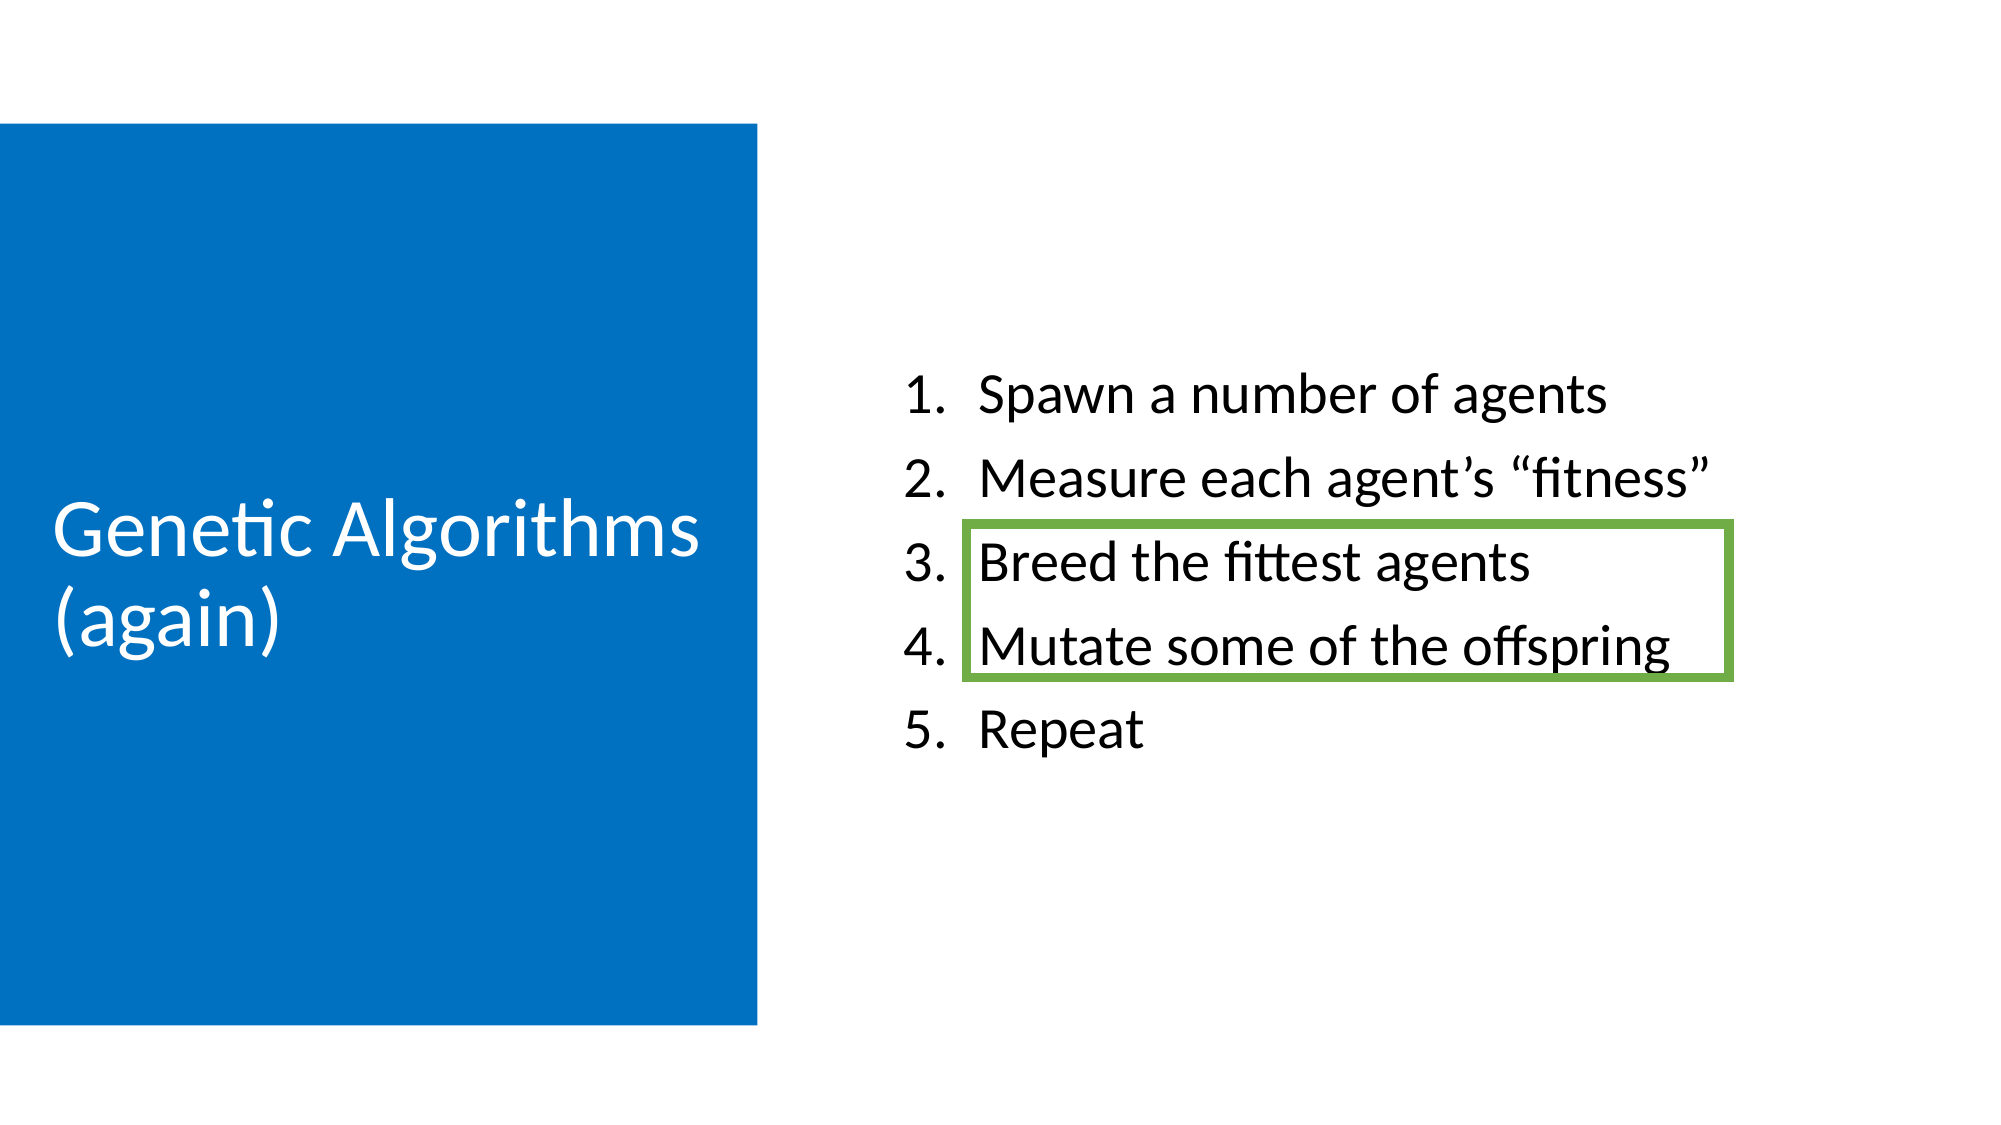

Spawn a number of agents
Measure each agent’s “fitness”
Breed the fittest agents
Mutate some of the offspring
Repeat
# Genetic Algorithms (again)